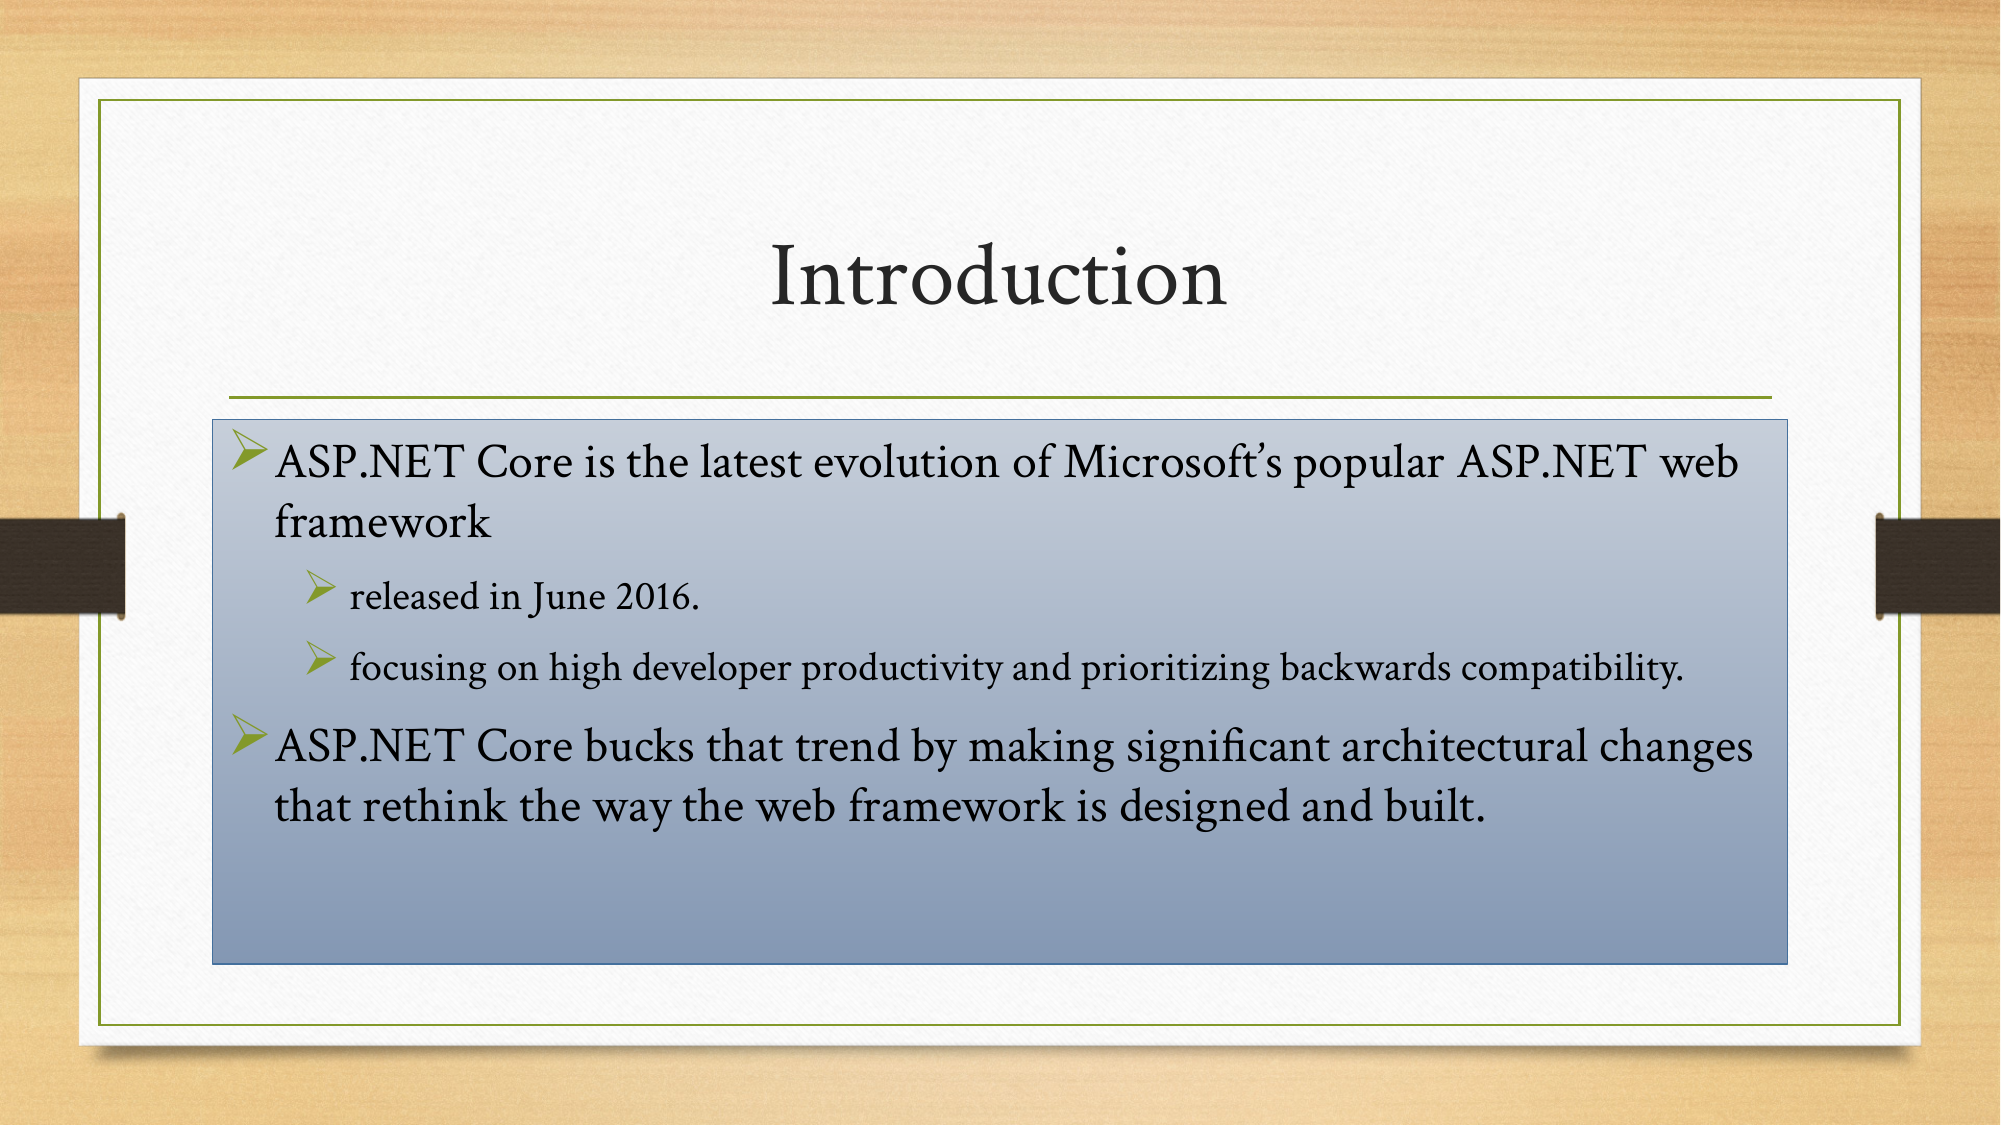

# Introduction
ASP.NET Core is the latest evolution of Microsoft’s popular ASP.NET web framework
released in June 2016.
focusing on high developer productivity and prioritizing backwards compatibility.
ASP.NET Core bucks that trend by making significant architectural changes that rethink the way the web framework is designed and built.